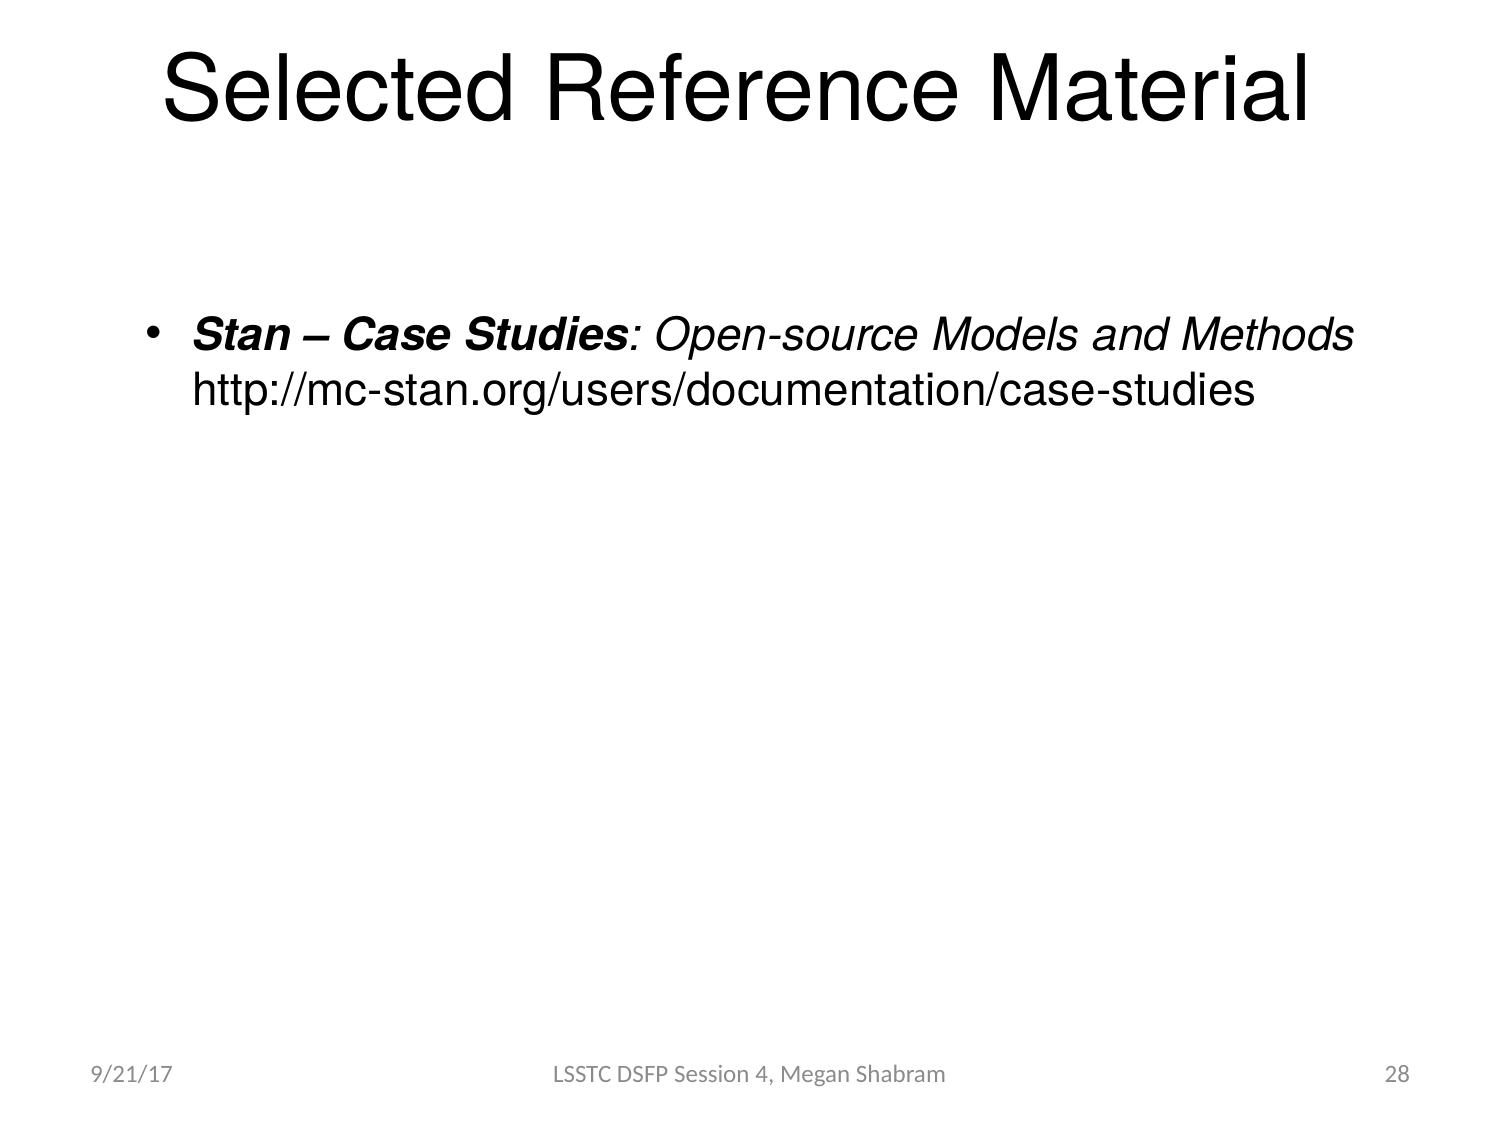

# Selected Reference Material

Stan – Case Studies: Open-source Models and Methods http://mc-stan.org/users/documentation/case-studies

9/21/17
LSSTC DSFP Session 4, Megan Shabram
28